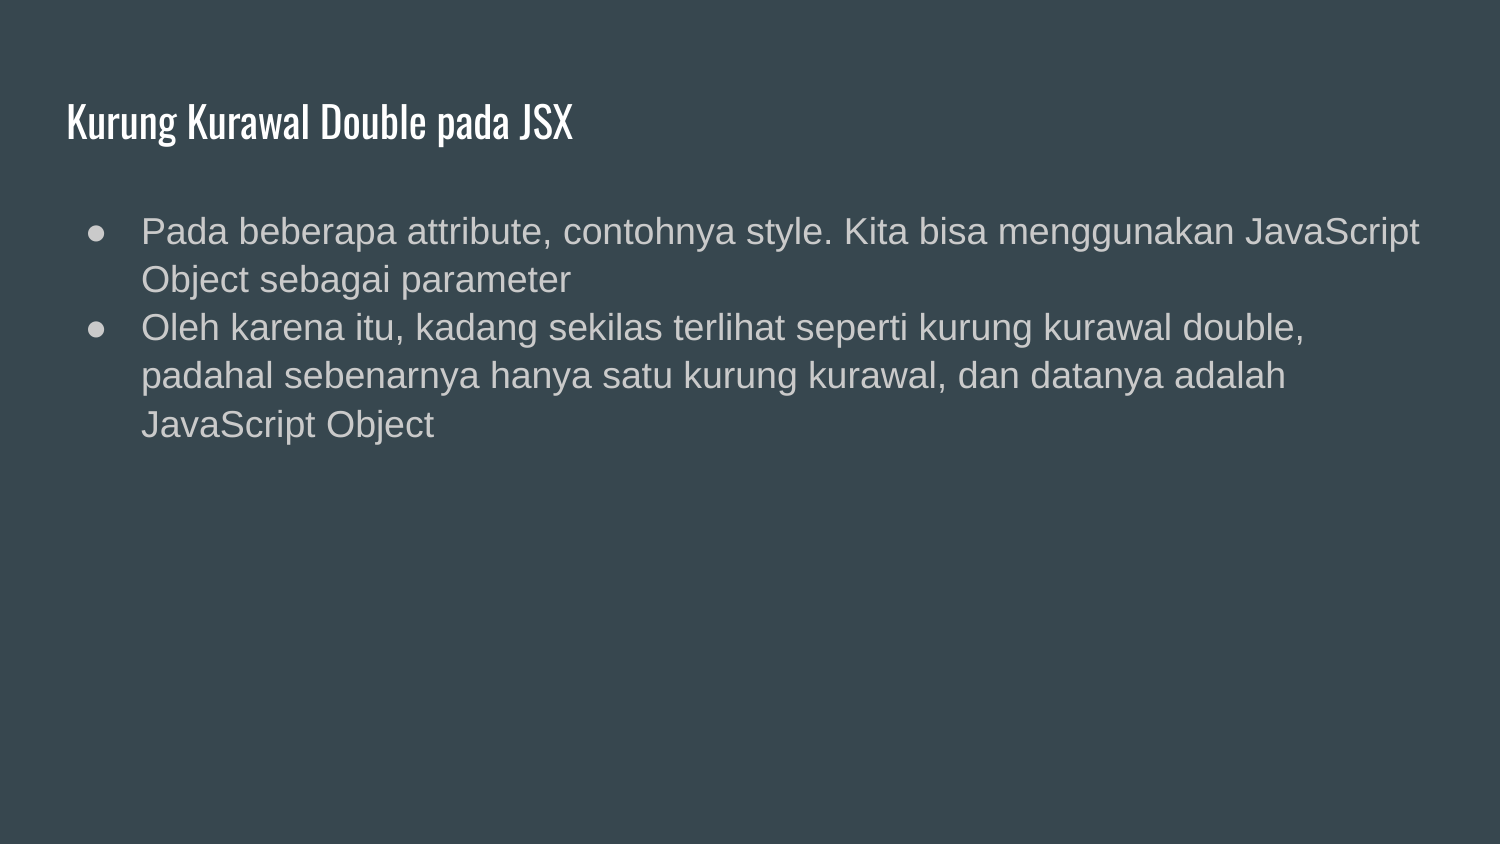

# Kurung Kurawal Double pada JSX
Pada beberapa attribute, contohnya style. Kita bisa menggunakan JavaScript Object sebagai parameter
Oleh karena itu, kadang sekilas terlihat seperti kurung kurawal double, padahal sebenarnya hanya satu kurung kurawal, dan datanya adalah JavaScript Object